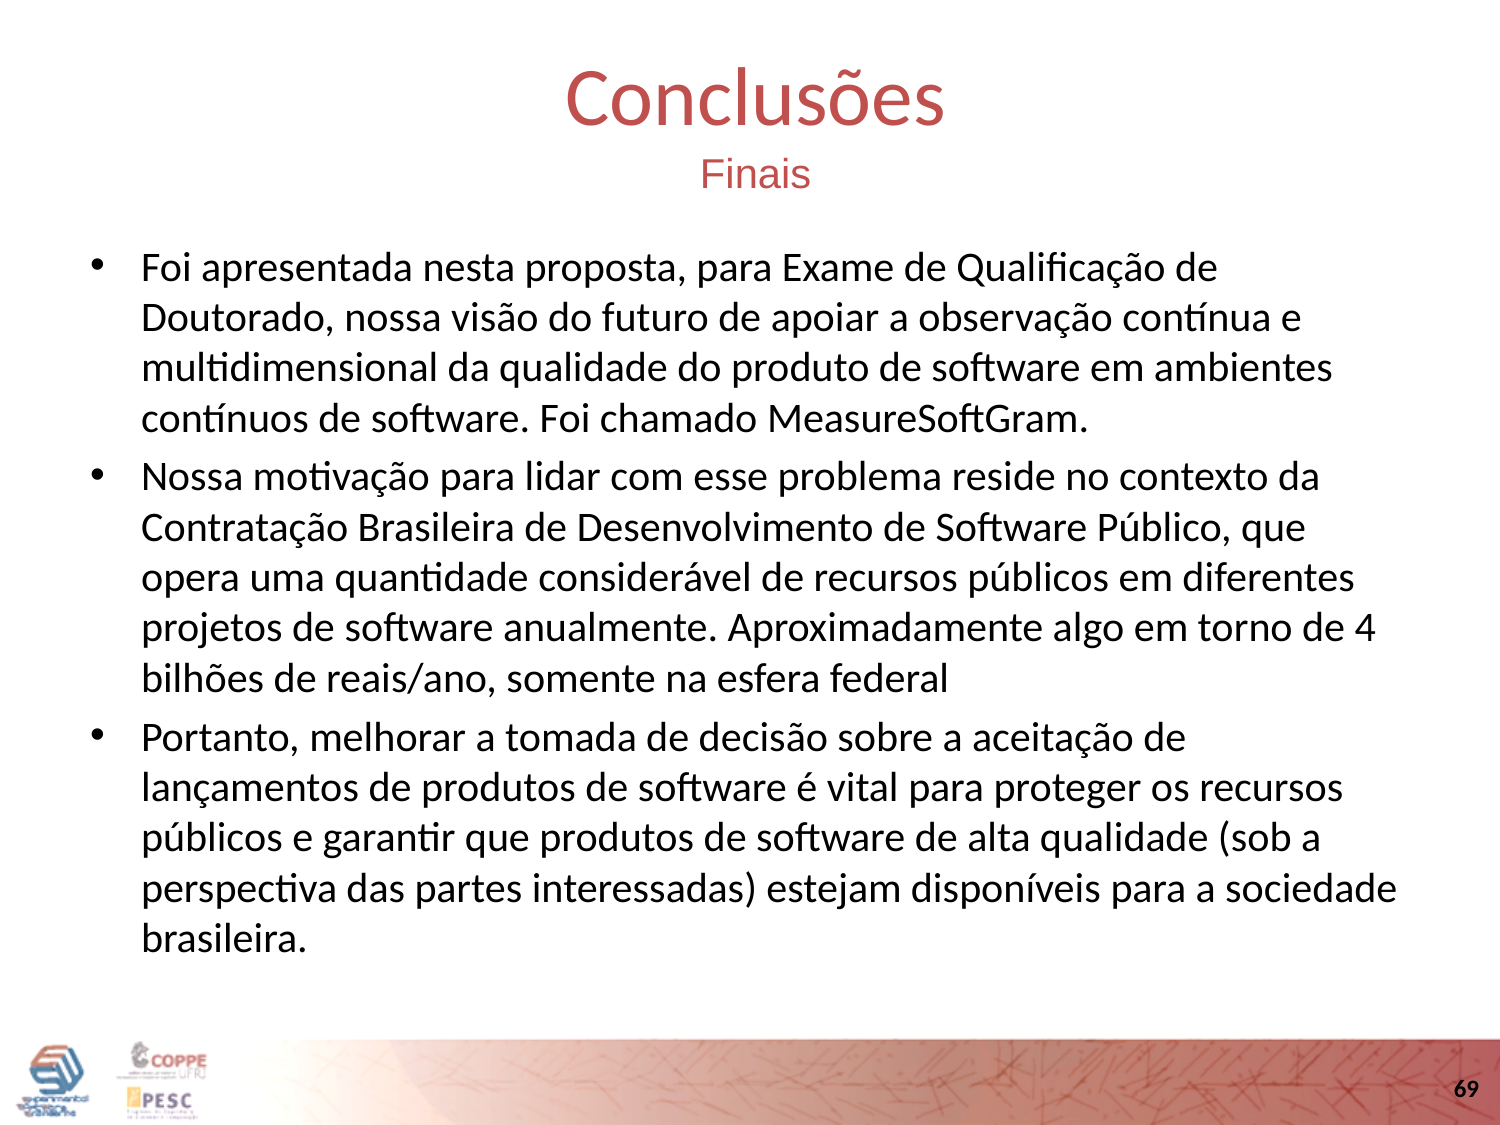

Conclusões

Finais
Foi apresentada nesta proposta, para Exame de Qualificação de Doutorado, nossa visão do futuro de apoiar a observação contínua e multidimensional da qualidade do produto de software em ambientes contínuos de software. Foi chamado MeasureSoftGram.
Nossa motivação para lidar com esse problema reside no contexto da Contratação Brasileira de Desenvolvimento de Software Público, que opera uma quantidade considerável de recursos públicos em diferentes projetos de software anualmente. Aproximadamente algo em torno de 4 bilhões de reais/ano, somente na esfera federal
Portanto, melhorar a tomada de decisão sobre a aceitação de lançamentos de produtos de software é vital para proteger os recursos públicos e garantir que produtos de software de alta qualidade (sob a perspectiva das partes interessadas) estejam disponíveis para a sociedade brasileira.